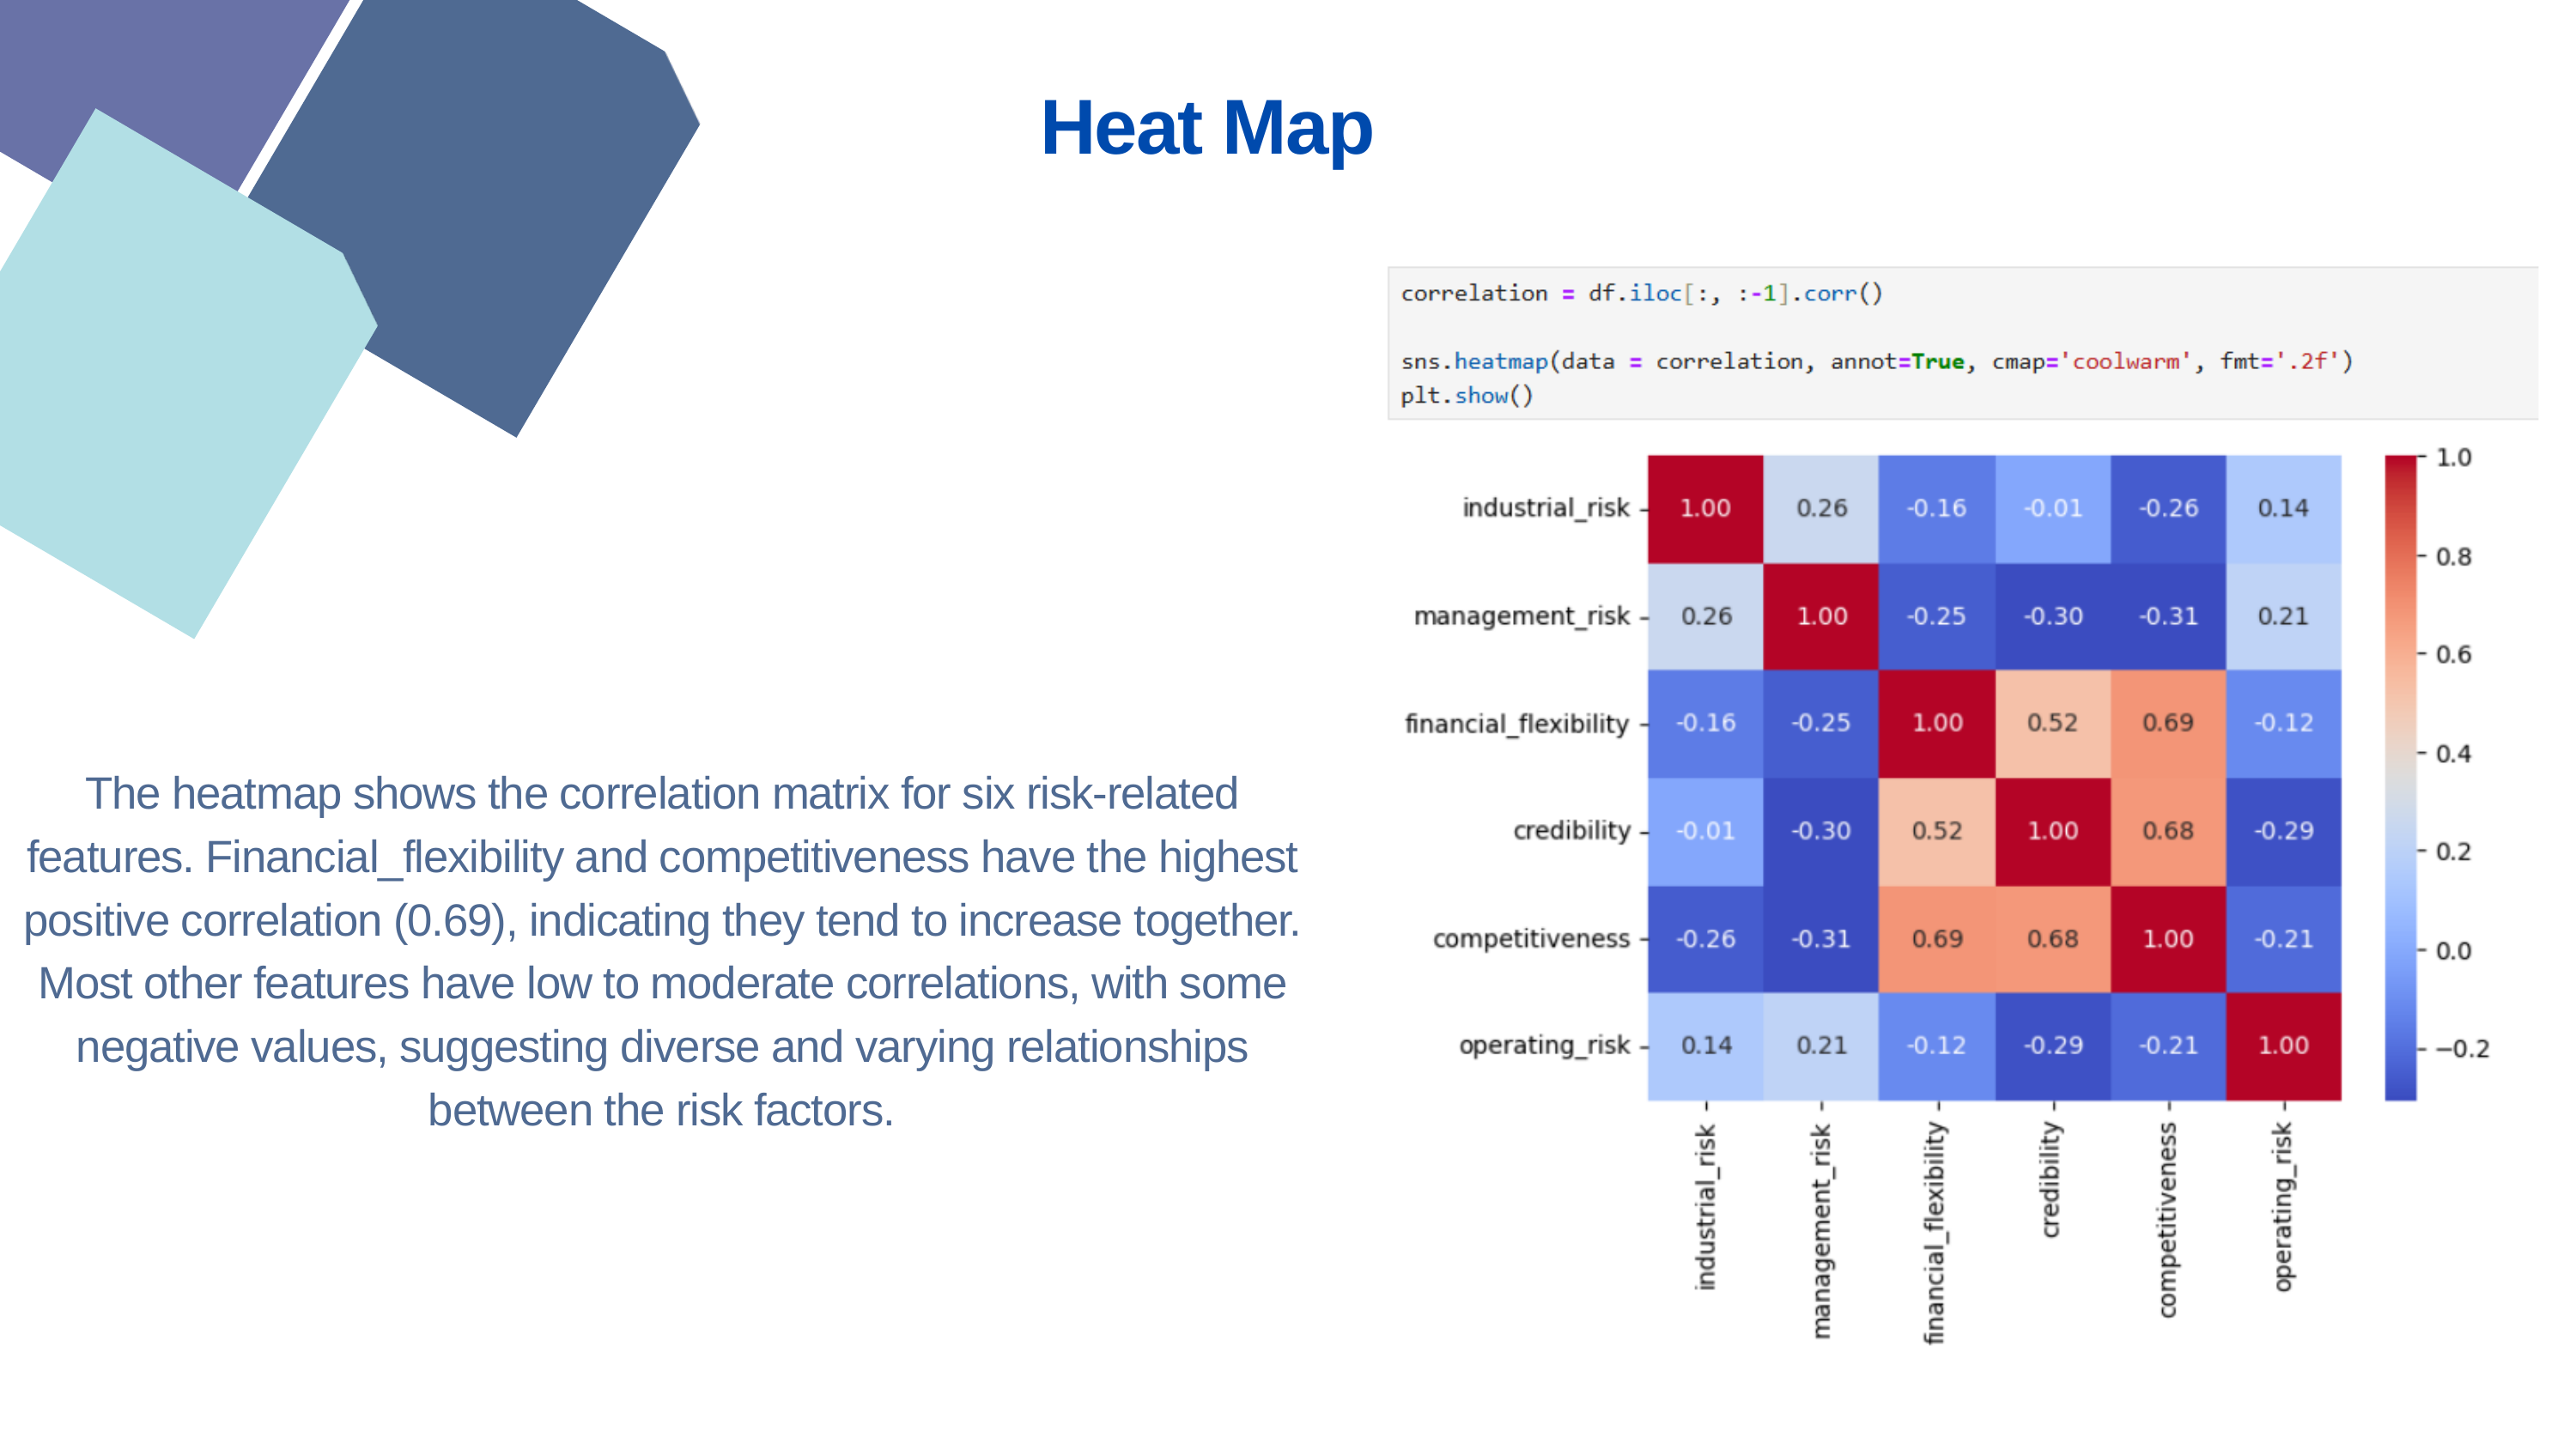

Heat Map

The heatmap shows the correlation matrix for six risk-related features. Financial_flexibility and competitiveness have the highest positive correlation (0.69), indicating they tend to increase together. Most other features have low to moderate correlations, with some negative values, suggesting diverse and varying relationships between the risk factors.